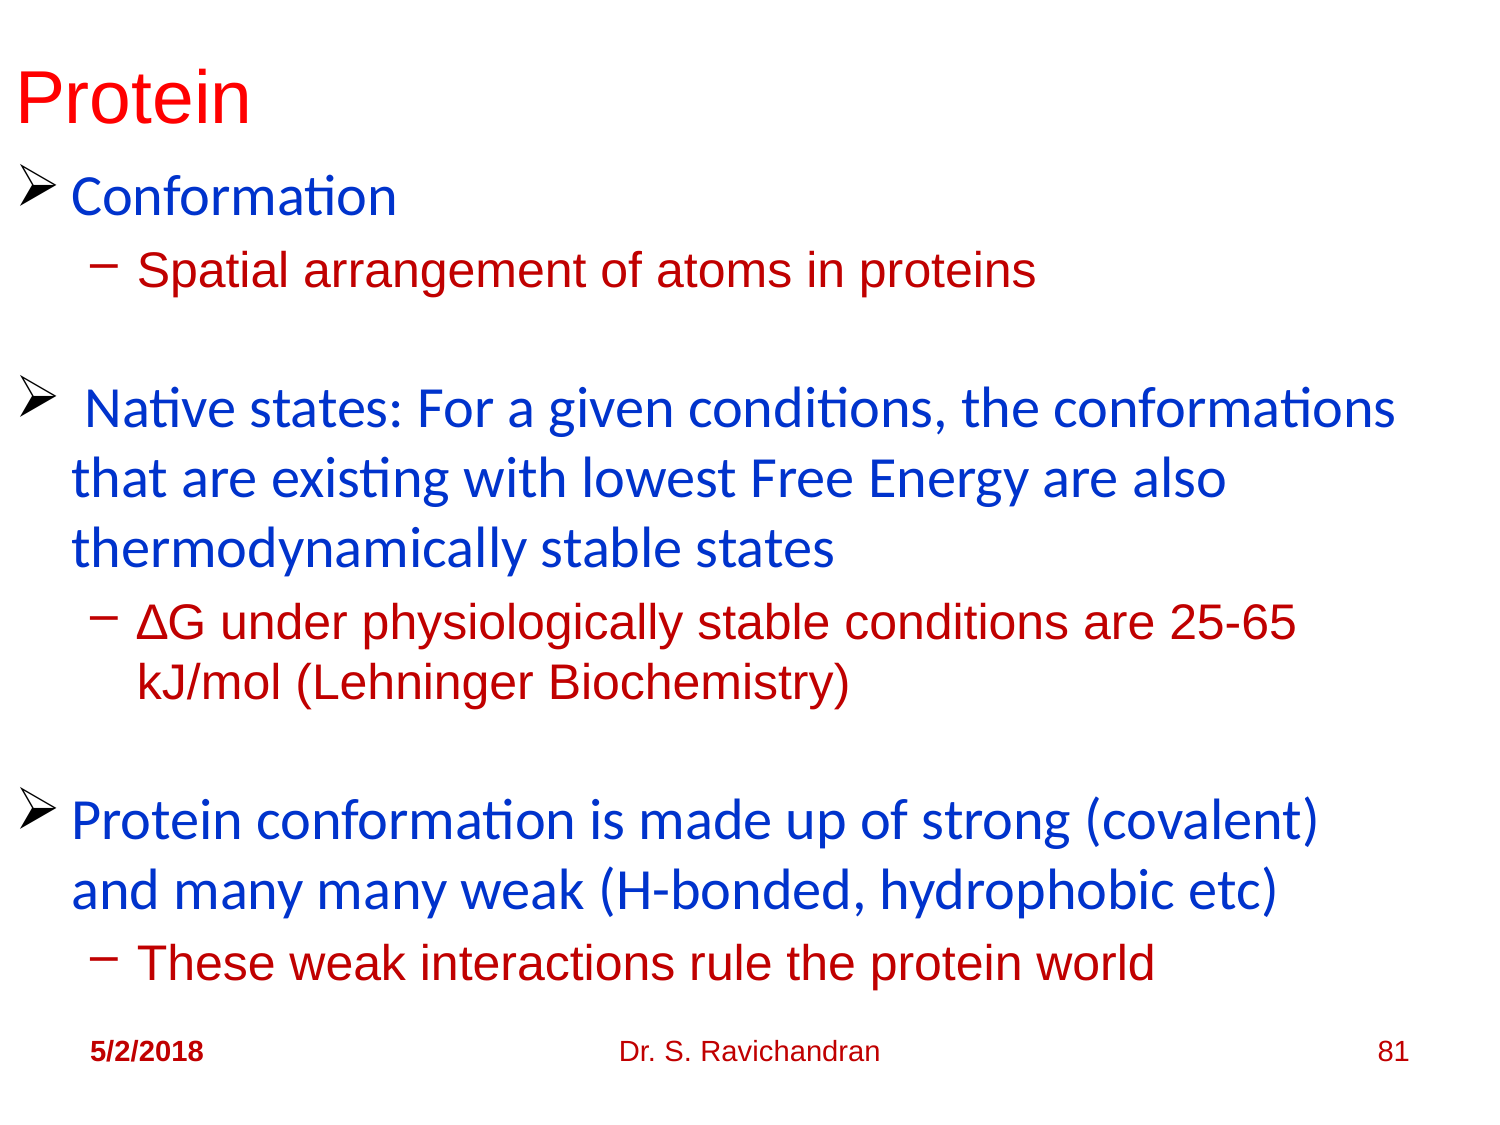

# Protein
Conformation
Spatial arrangement of atoms in proteins
 Native states: For a given conditions, the conformations that are existing with lowest Free Energy are also thermodynamically stable states
∆G under physiologically stable conditions are 25-65 kJ/mol (Lehninger Biochemistry)
Protein conformation is made up of strong (covalent) and many many weak (H-bonded, hydrophobic etc)
These weak interactions rule the protein world
5/2/2018
Dr. S. Ravichandran
81